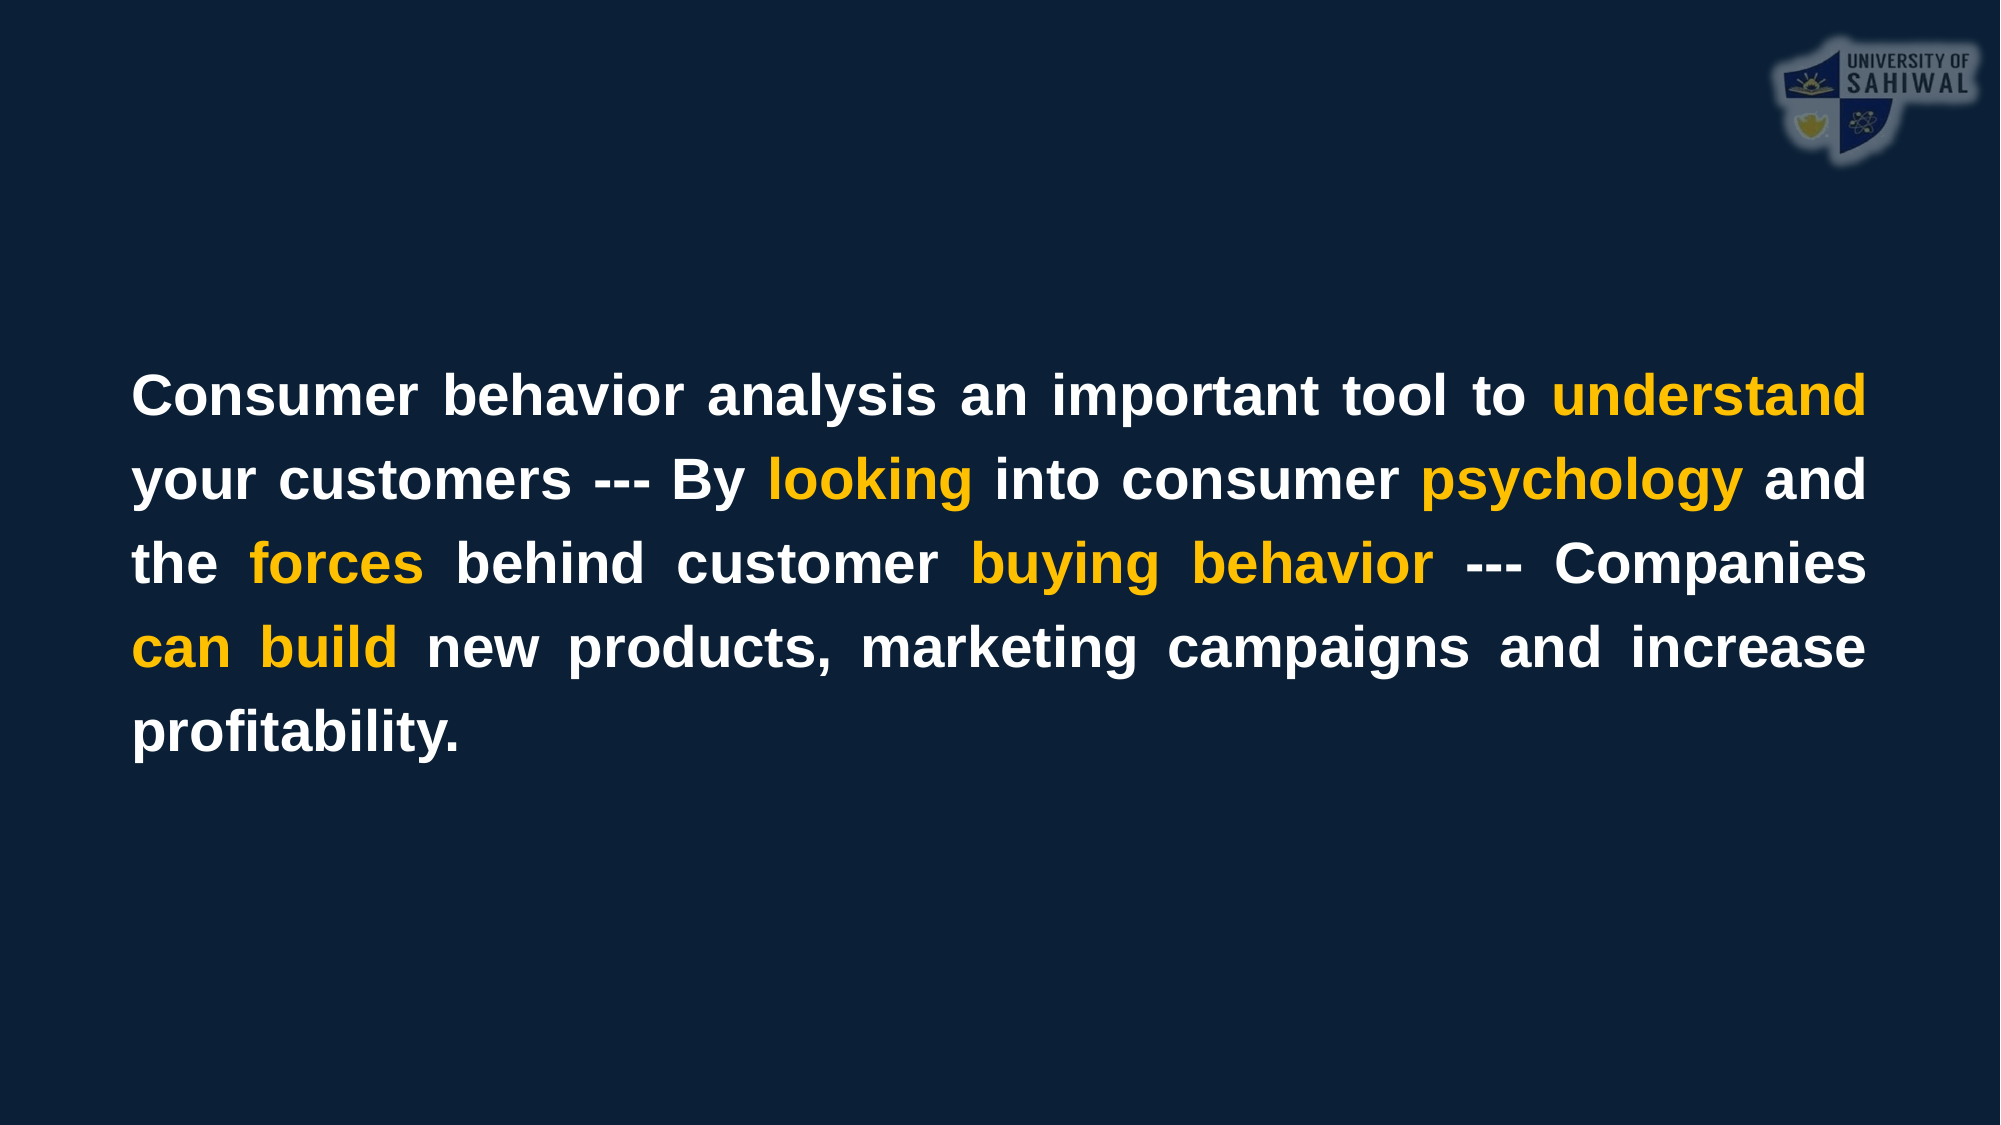

Consumer behavior analysis an important tool to understand your customers --- By looking into consumer psychology and the forces behind customer buying behavior --- Companies can build new products, marketing campaigns and increase profitability.